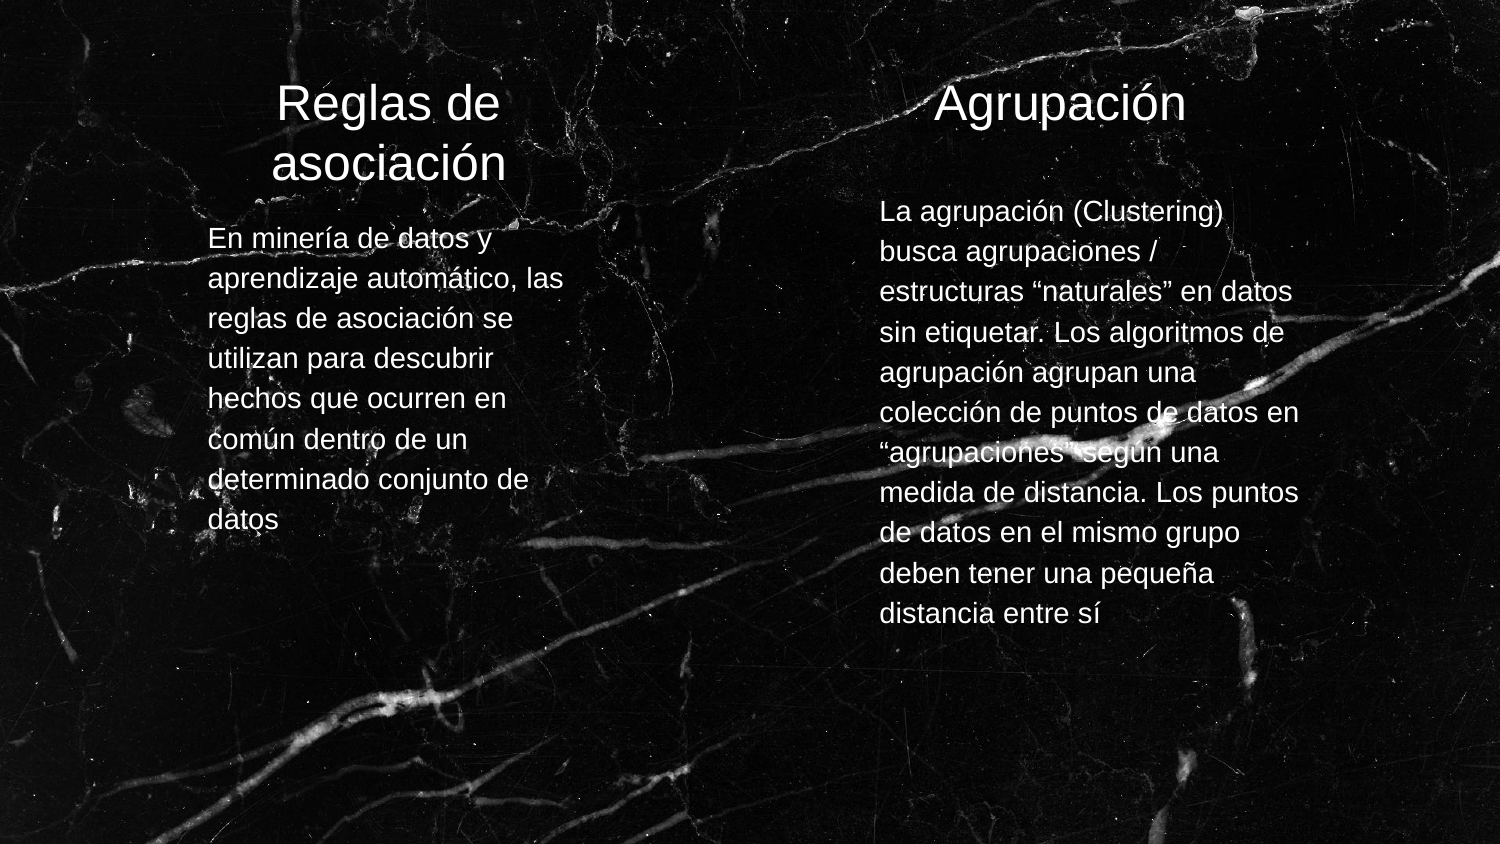

Reglas de asociación
Agrupación
La agrupación (Clustering) busca agrupaciones / estructuras “naturales” en datos sin etiquetar. Los algoritmos de agrupación agrupan una colección de puntos de datos en “agrupaciones” según una medida de distancia. Los puntos de datos en el mismo grupo deben tener una pequeña distancia entre sí
En minería de datos y aprendizaje automático, las reglas de asociación se utilizan para descubrir hechos que ocurren en común dentro de un determinado conjunto de datos